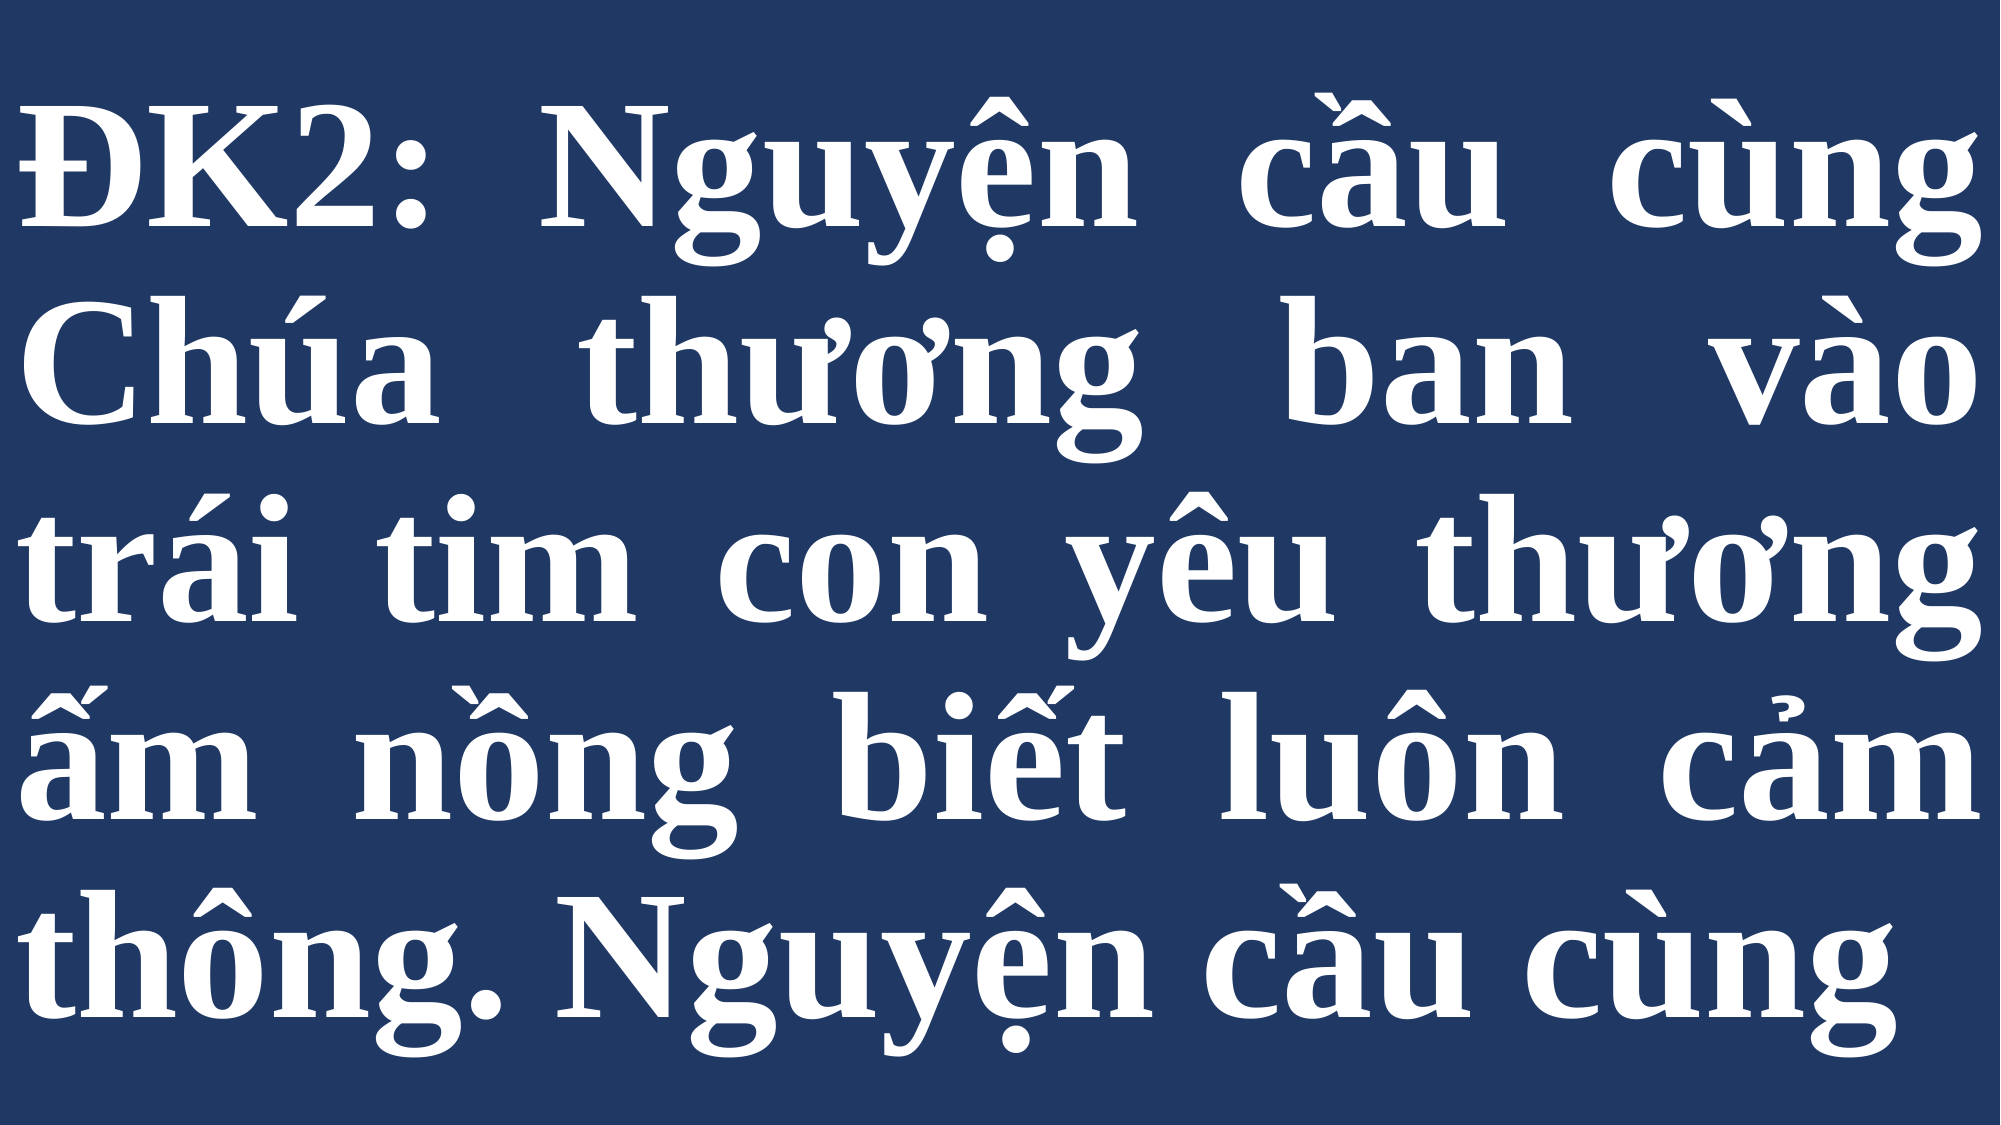

# ĐK2: Nguyện cầu cùng Chúa thương ban vào trái tim con yêu thương ấm nồng biết luôn cảm thông. Nguyện cầu cùng